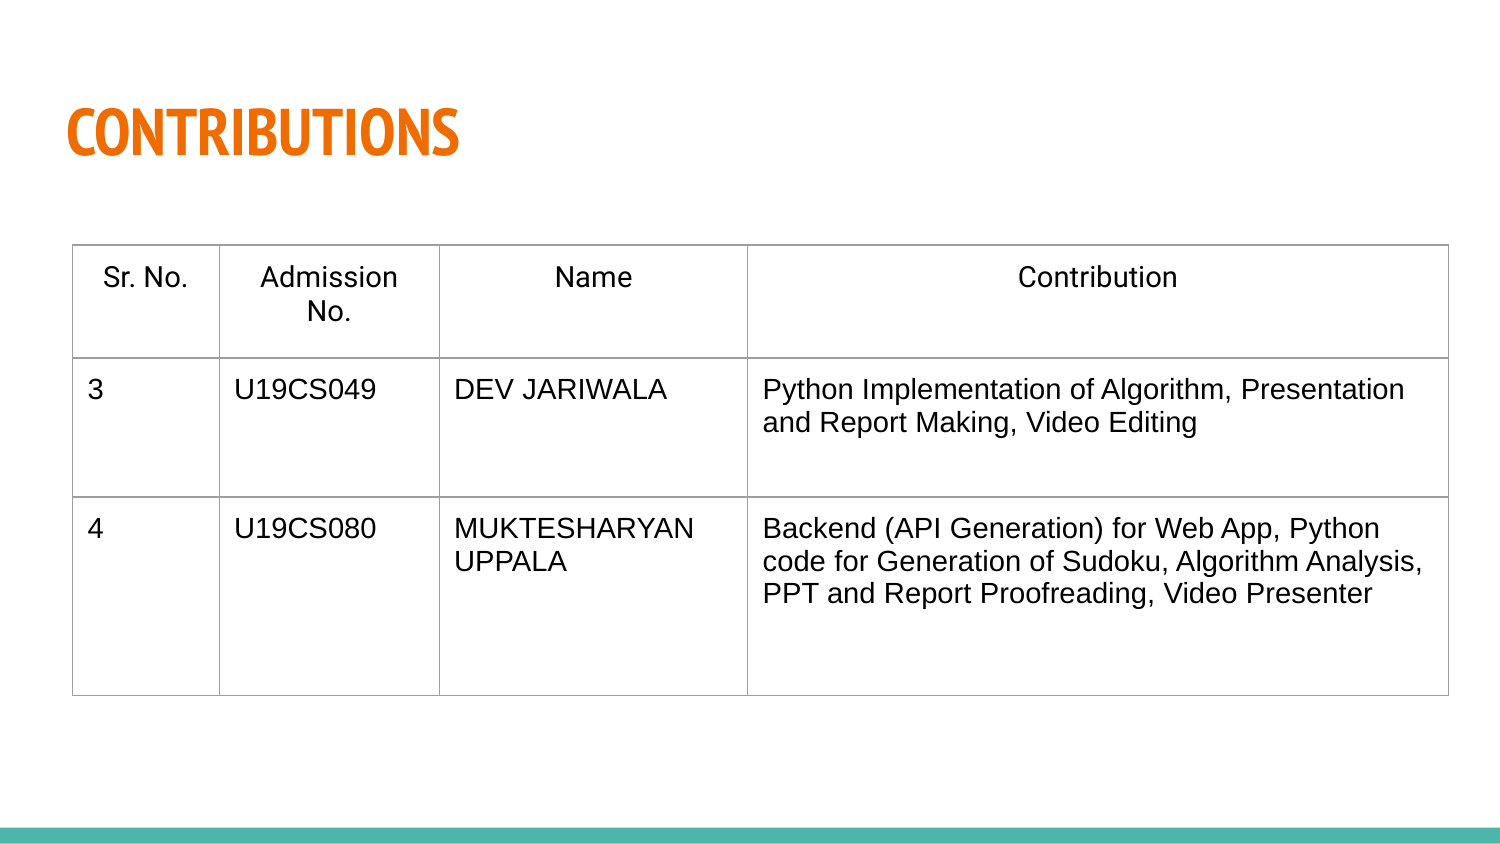

# CONTRIBUTIONS
| Sr. No. | Admission No. | Name | Contribution |
| --- | --- | --- | --- |
| 3 | U19CS049 | DEV JARIWALA | Python Implementation of Algorithm, Presentation and Report Making, Video Editing |
| 4 | U19CS080 | MUKTESHARYAN UPPALA | Backend (API Generation) for Web App, Python code for Generation of Sudoku, Algorithm Analysis, PPT and Report Proofreading, Video Presenter |